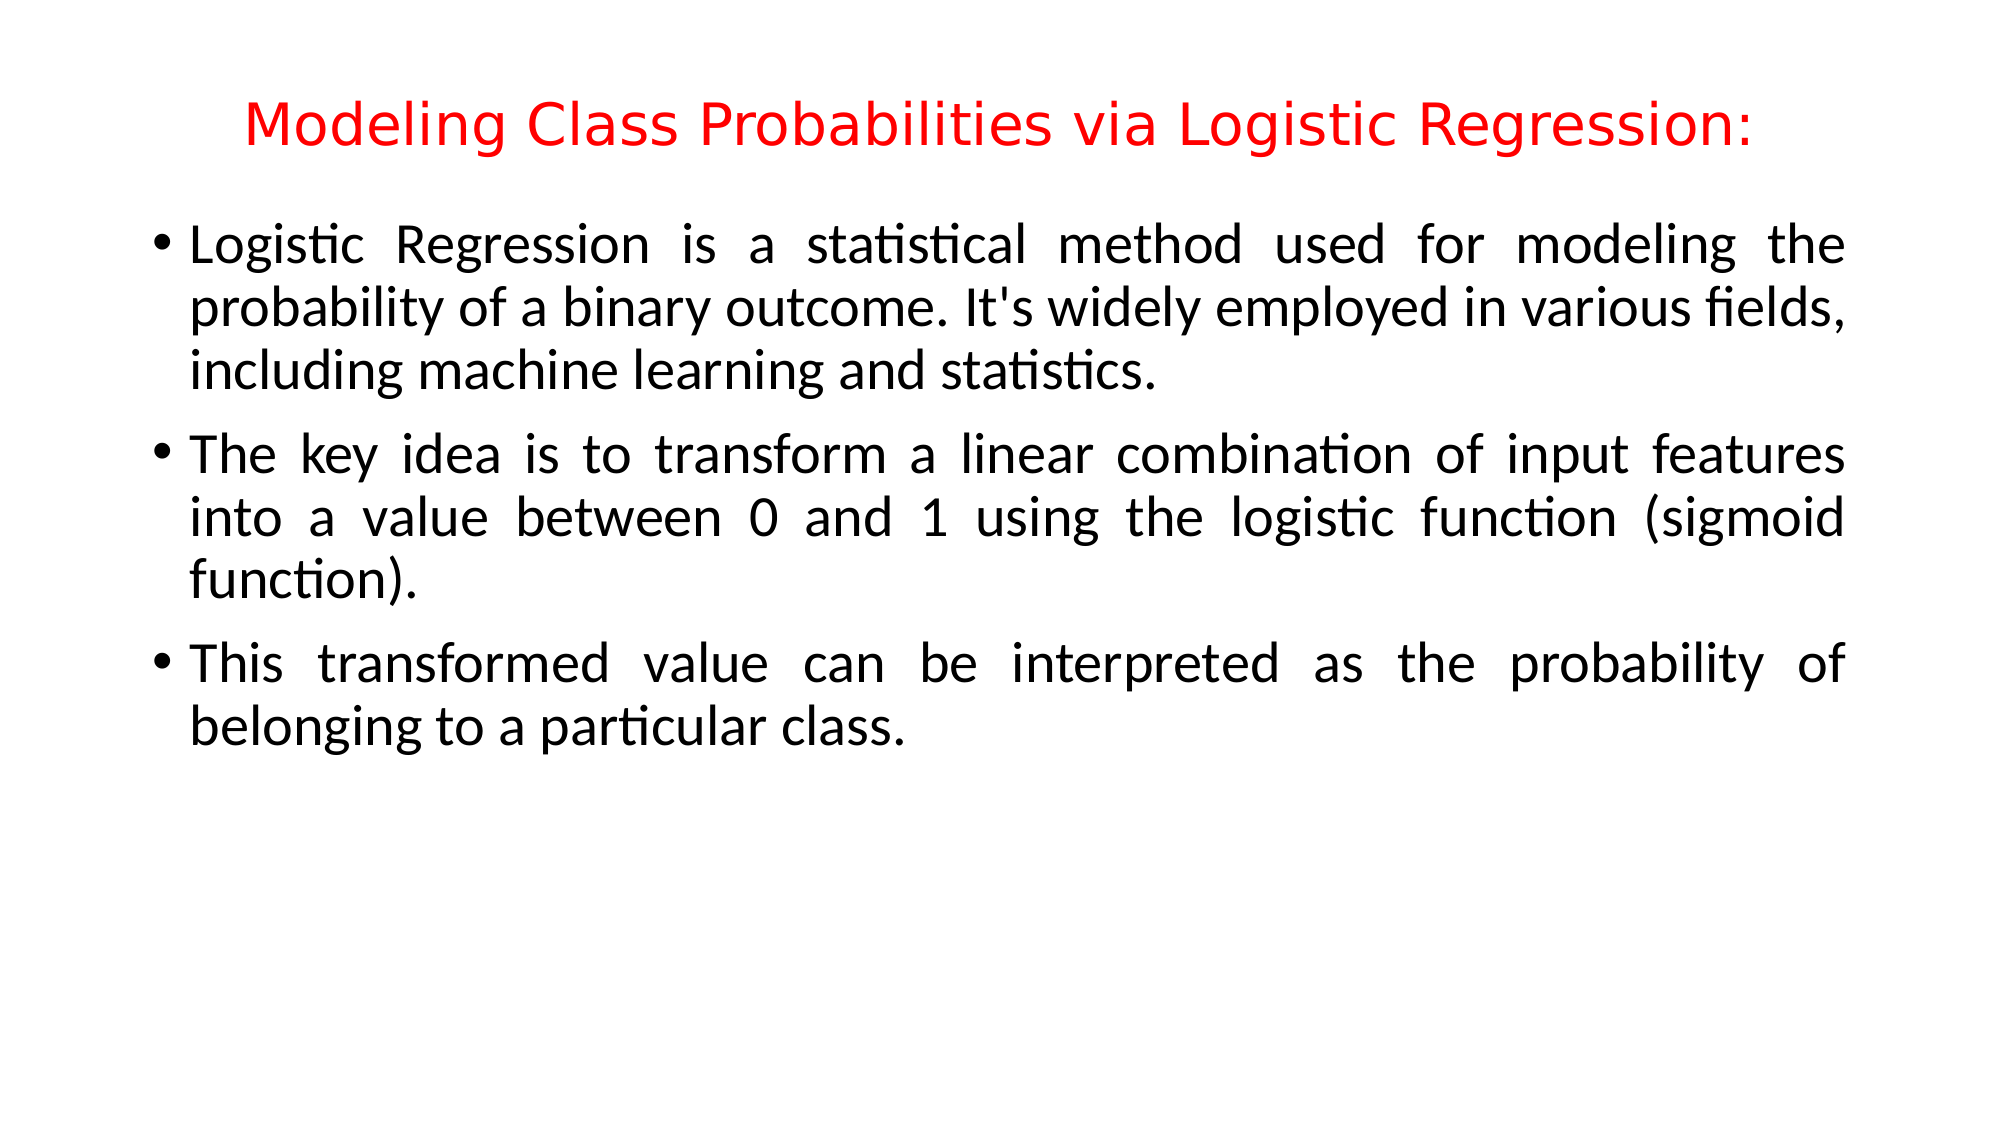

# Modeling Class Probabilities via Logistic Regression:
Logistic Regression is a statistical method used for modeling the probability of a binary outcome. It's widely employed in various fields, including machine learning and statistics.
The key idea is to transform a linear combination of input features into a value between 0 and 1 using the logistic function (sigmoid function).
This transformed value can be interpreted as the probability of belonging to a particular class.